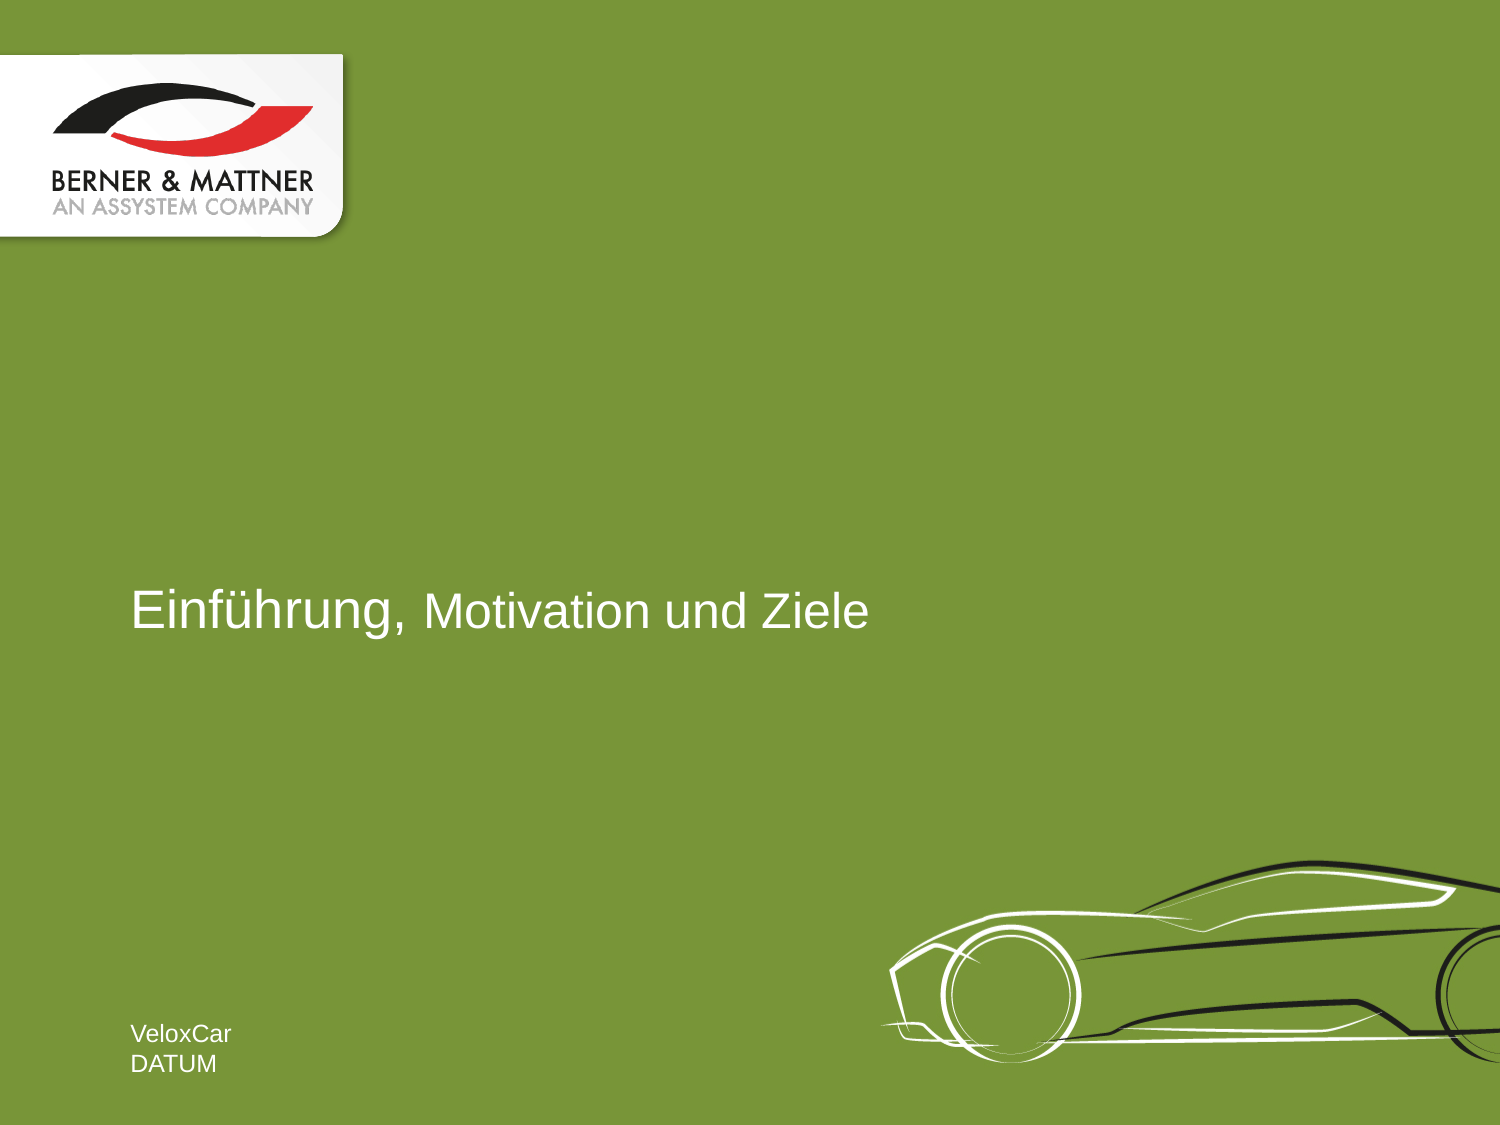

# Einführung, Motivation und Ziele
VeloxCar
DATUM
3
VERTRAULICH